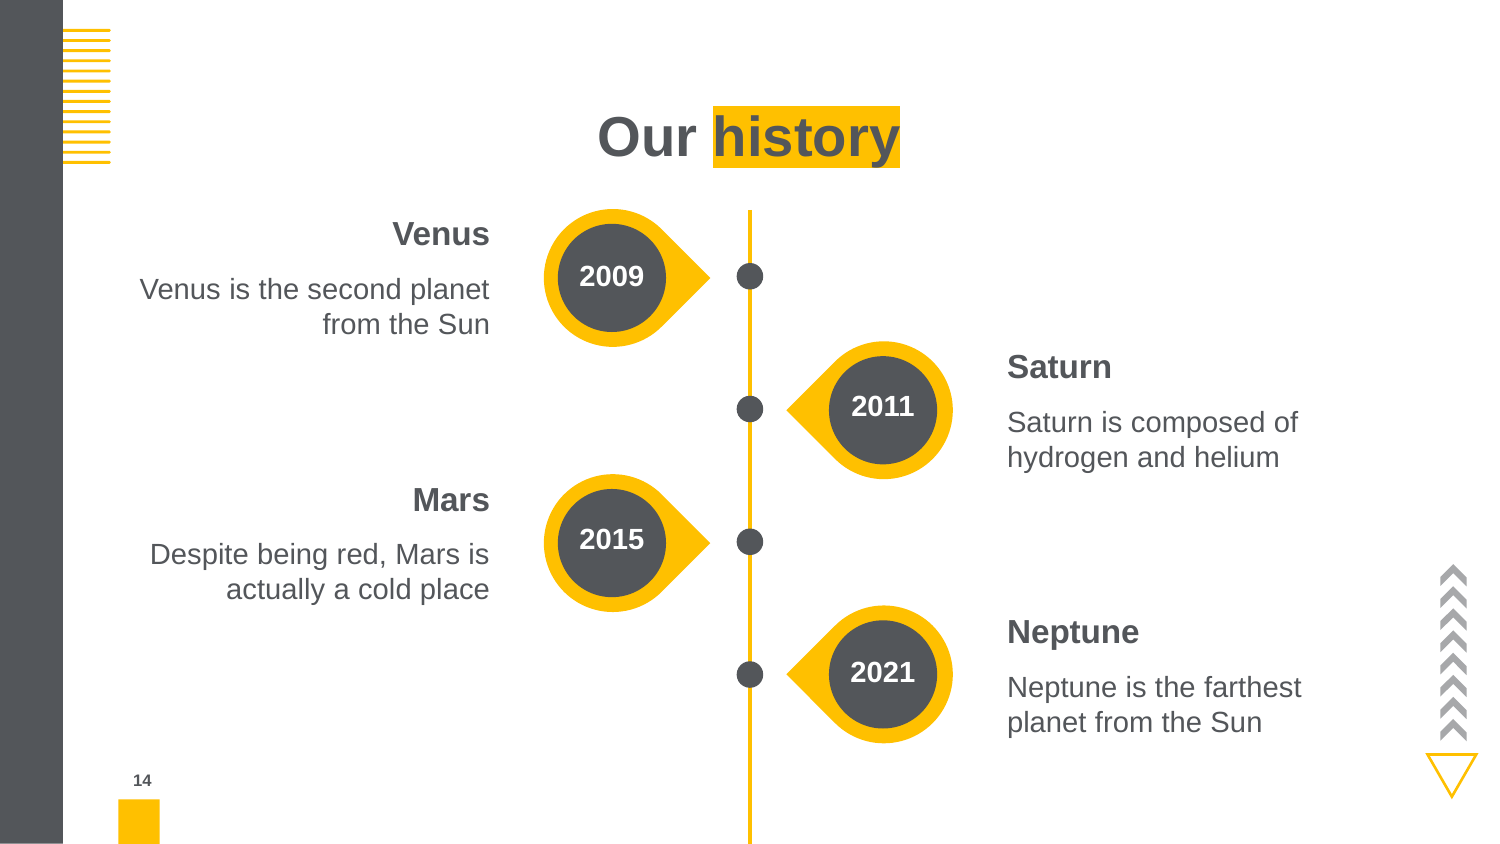

# Our history
Venus

2009
Venus is the second planet from the Sun

Saturn

2011
Saturn is composed of hydrogen and helium

Mars

2015
Despite being red, Mars is actually a cold place

Neptune

2021
Neptune is the farthest planet from the Sun

14